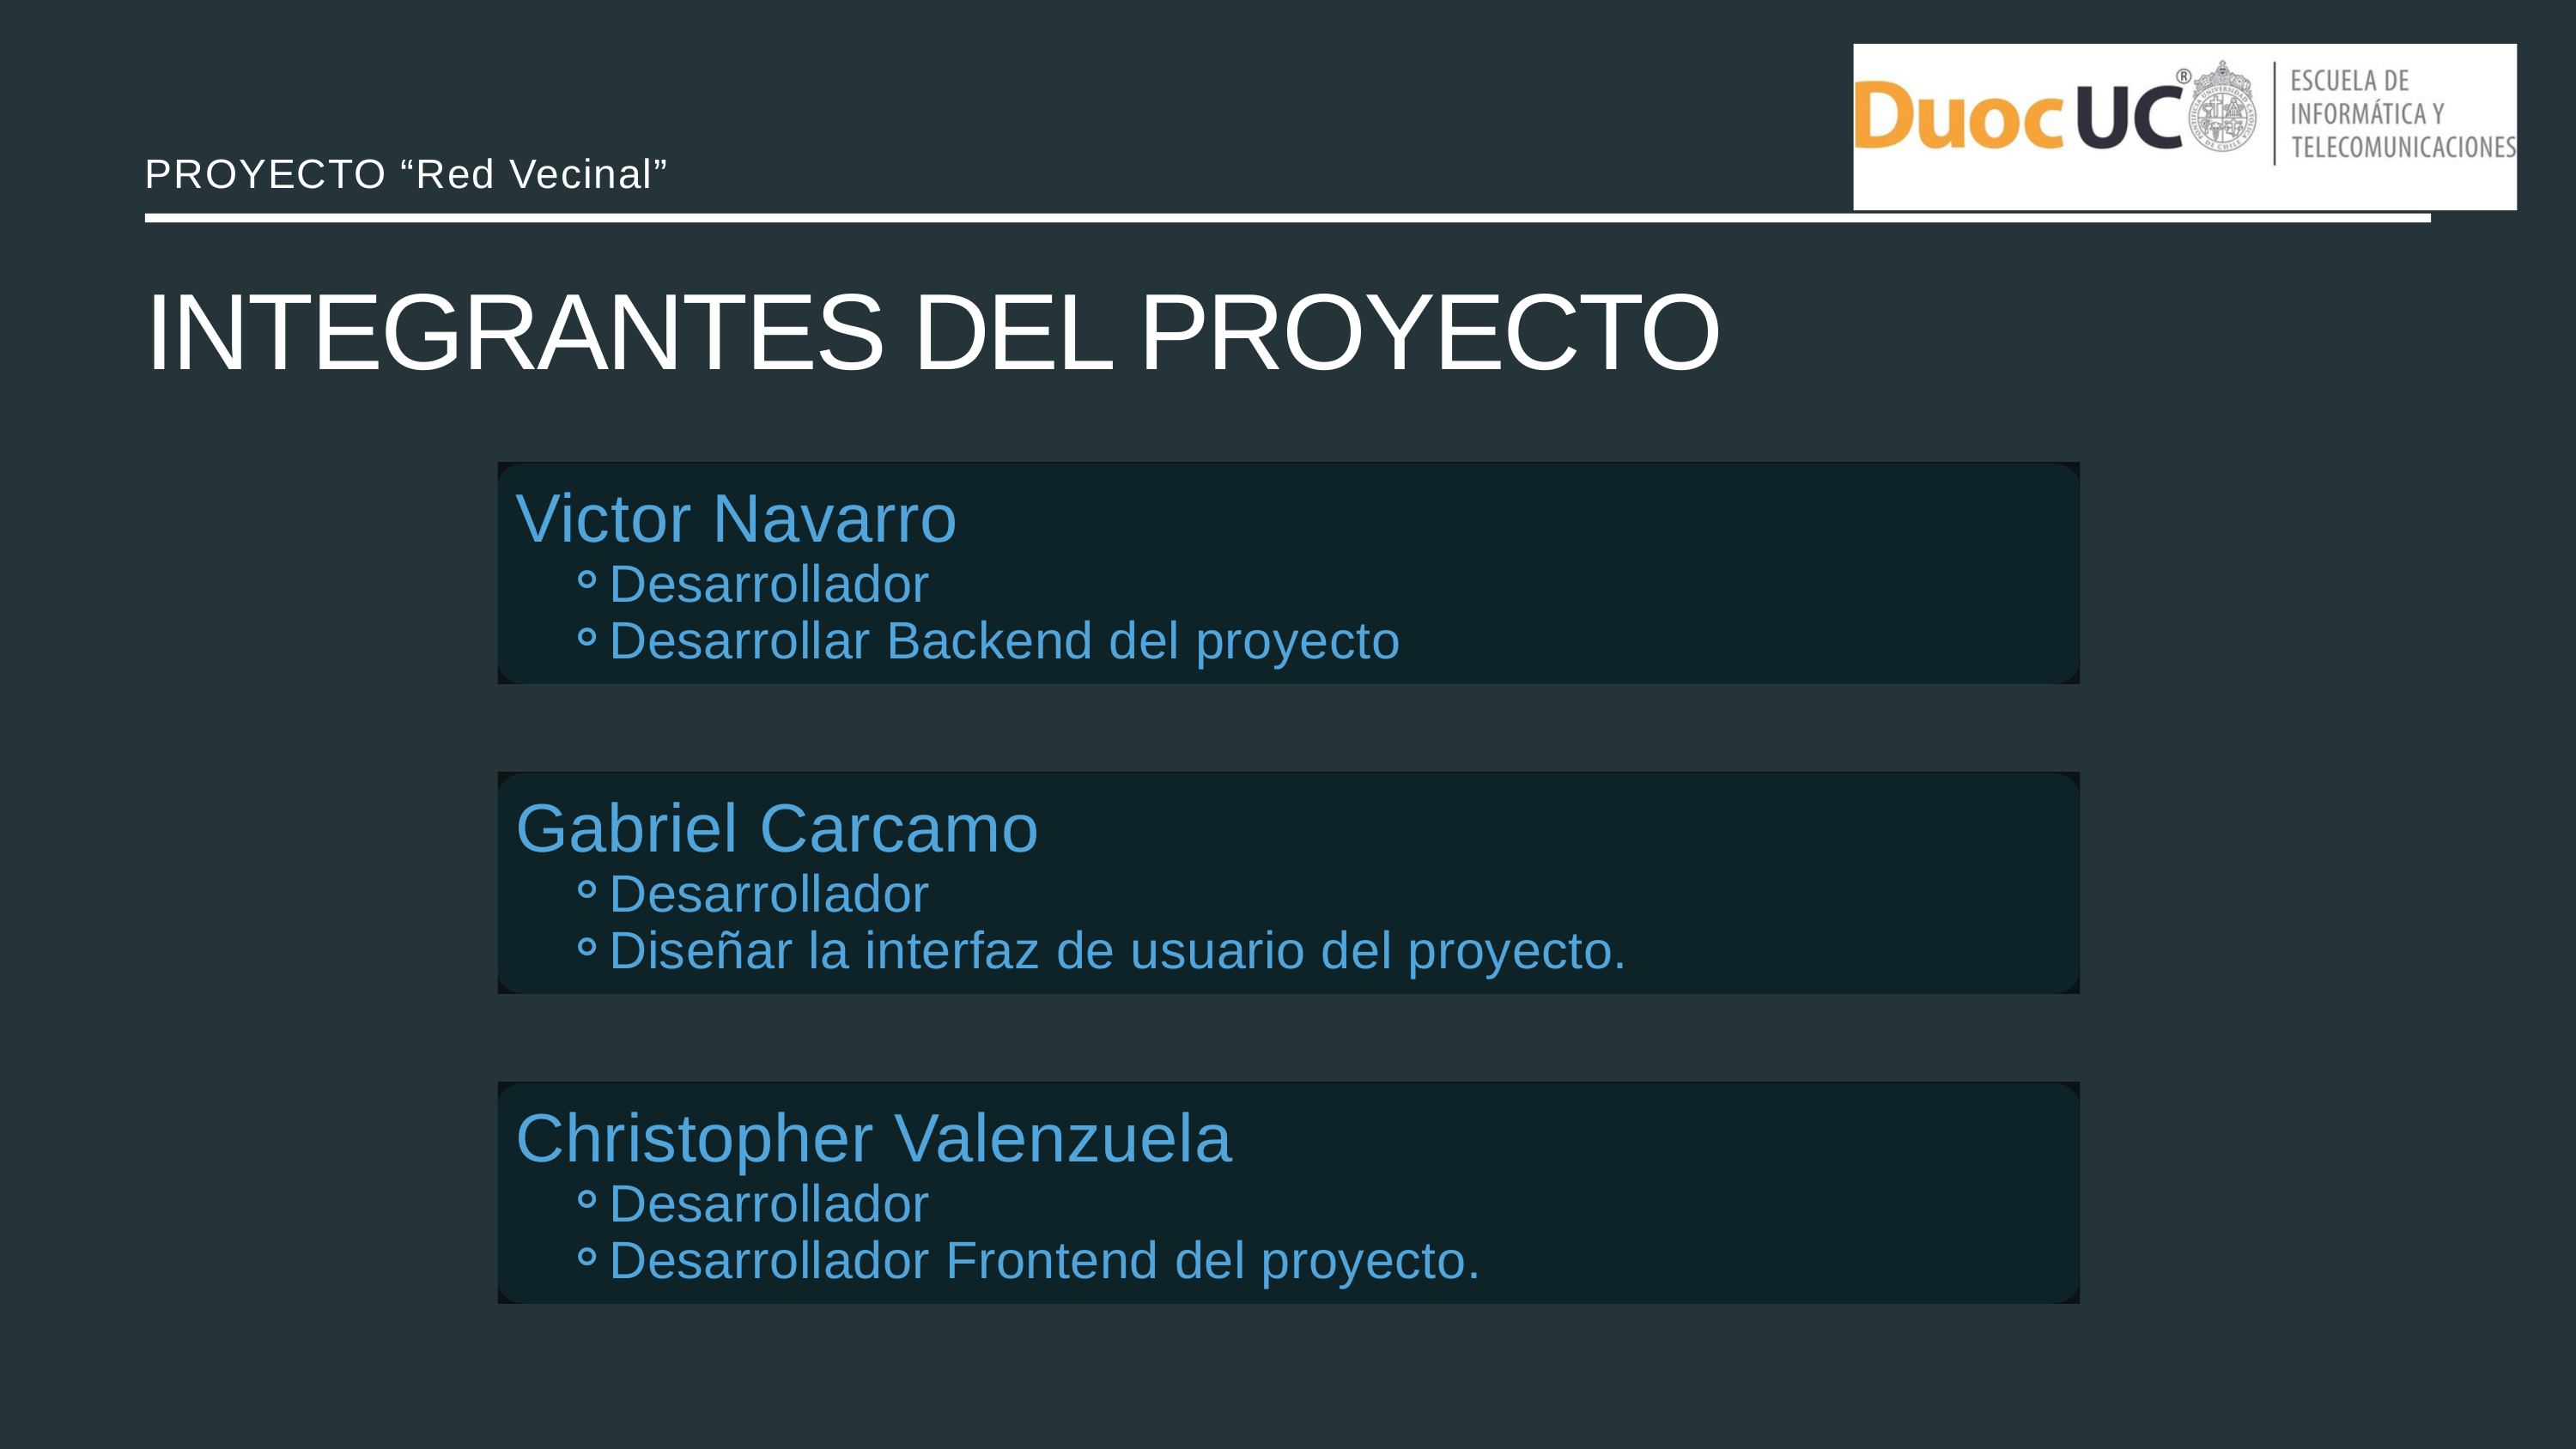

PROYECTO “Red Vecinal”

INTEGRANTES DEL PROYECTO

Victor Navarro
Desarrollador
Desarrollar Backend del proyecto

Gabriel Carcamo
Desarrollador
Diseñar la interfaz de usuario del proyecto.

Christopher Valenzuela
Desarrollador
Desarrollador Frontend del proyecto.